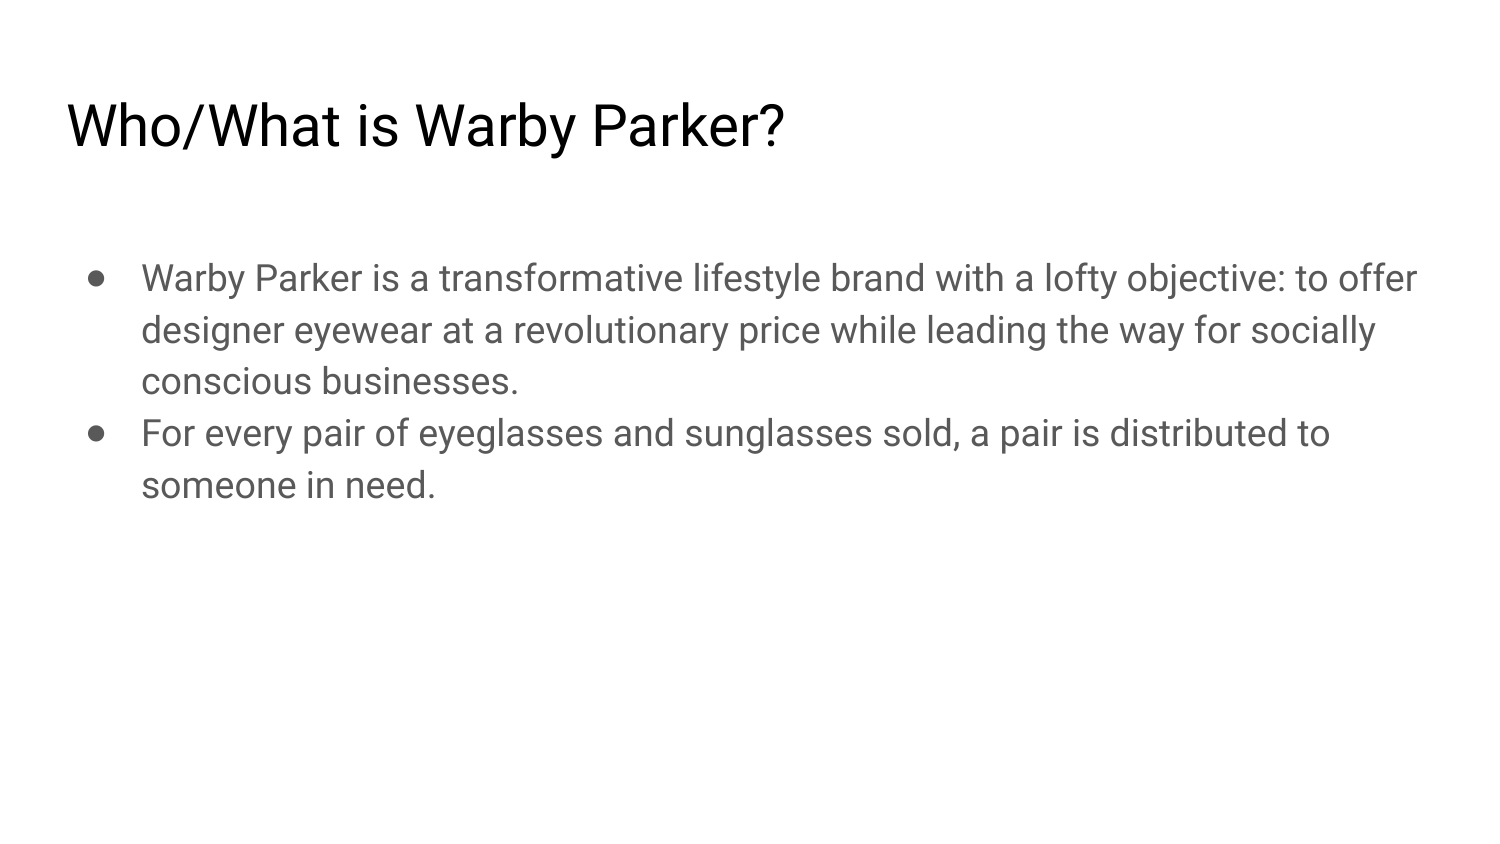

# Who/What is Warby Parker?
Warby Parker is a transformative lifestyle brand with a lofty objective: to offer designer eyewear at a revolutionary price while leading the way for socially conscious businesses.
For every pair of eyeglasses and sunglasses sold, a pair is distributed to someone in need.